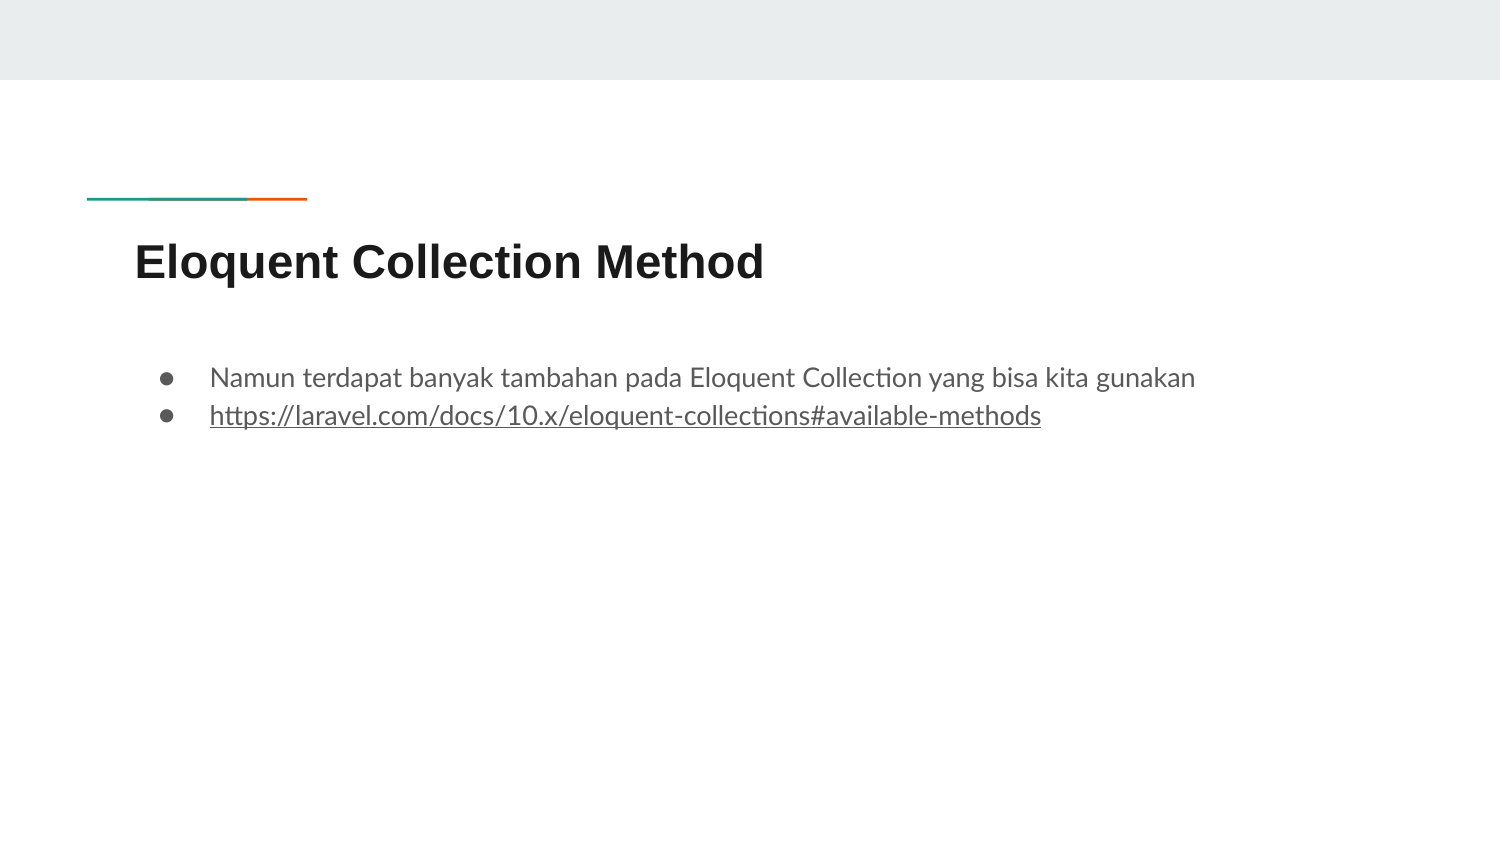

# Eloquent Collection Method
Namun terdapat banyak tambahan pada Eloquent Collection yang bisa kita gunakan
https://laravel.com/docs/10.x/eloquent-collections#available-methods